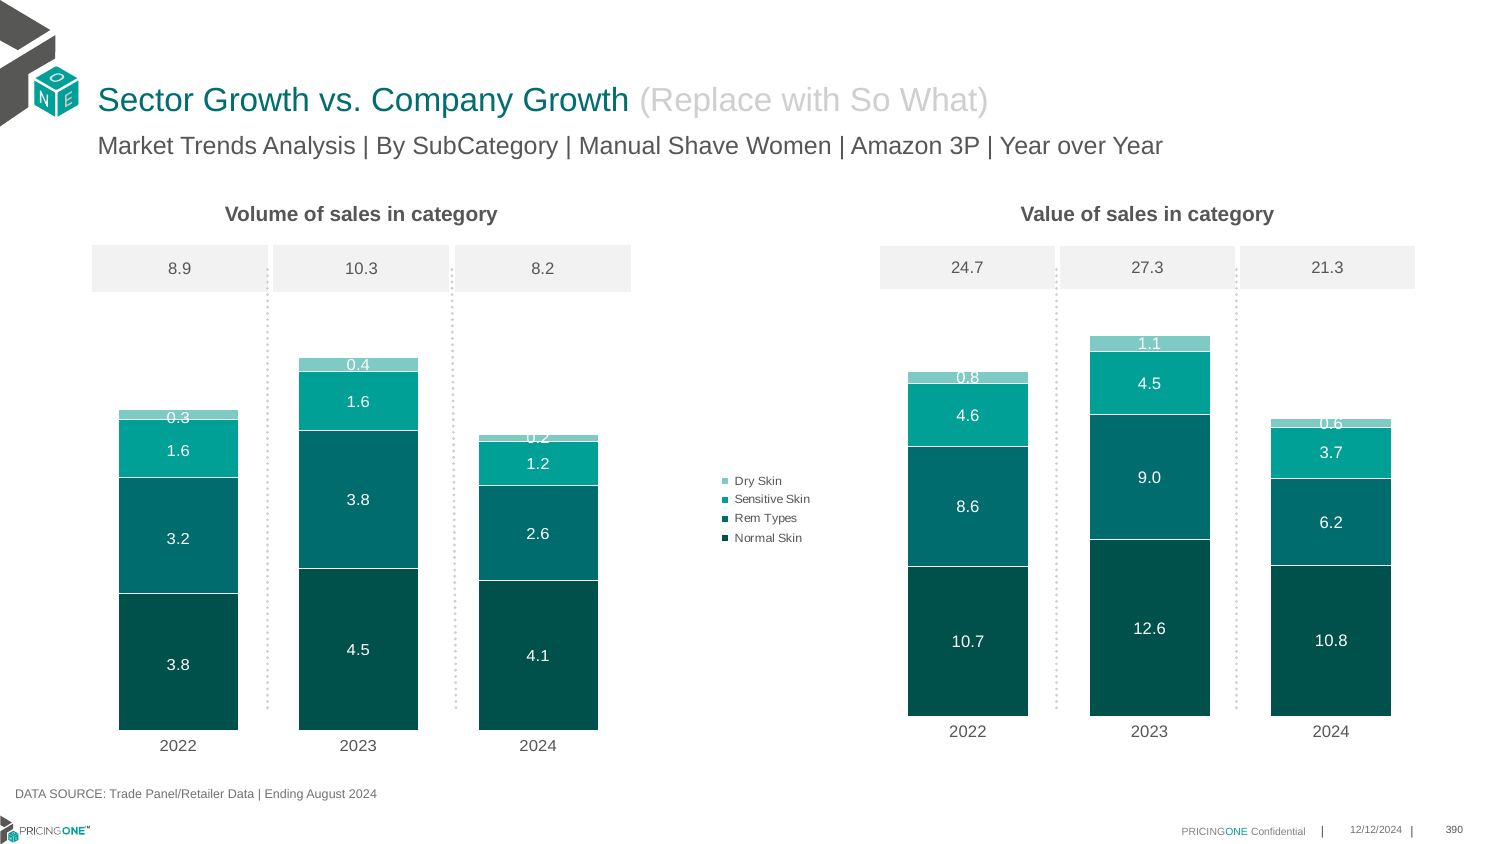

# Sector Growth vs. Company Growth (Replace with So What)
Market Trends Analysis | By SubCategory | Manual Shave Women | Amazon 3P | Year over Year
| Value of sales in category |  |  |
| --- | --- | --- |
| 24.7 | 27.3 | 21.3 |
| Volume of sales in category |  |  |
| --- | --- | --- |
| 8.9 | 10.3 | 8.2 |

### Chart

| Category | Normal Skin | Rem Types | Sensitive Skin | Dry Skin |
|---|---|---|---|---|
| 2022 | 10.731182 | 8.557748 | 4.573733 | 0.843142 |
| 2023 | 12.644784 | 8.973861 | 4.505296 | 1.134077 |
| 2024 | 10.807143 | 6.225759 | 3.667602 | 0.593158 |

### Chart

| Category | Normal Skin | Rem Types | Sensitive Skin | Dry Skin |
|---|---|---|---|---|
| 2022 | 3.802598 | 3.21345 | 1.606995 | 0.253408 |
| 2023 | 4.49355 | 3.809116 | 1.628811 | 0.408254 |
| 2024 | 4.145312 | 2.642561 | 1.212649 | 0.198254 |
DATA SOURCE: Trade Panel/Retailer Data | Ending August 2024

12/12/2024
390